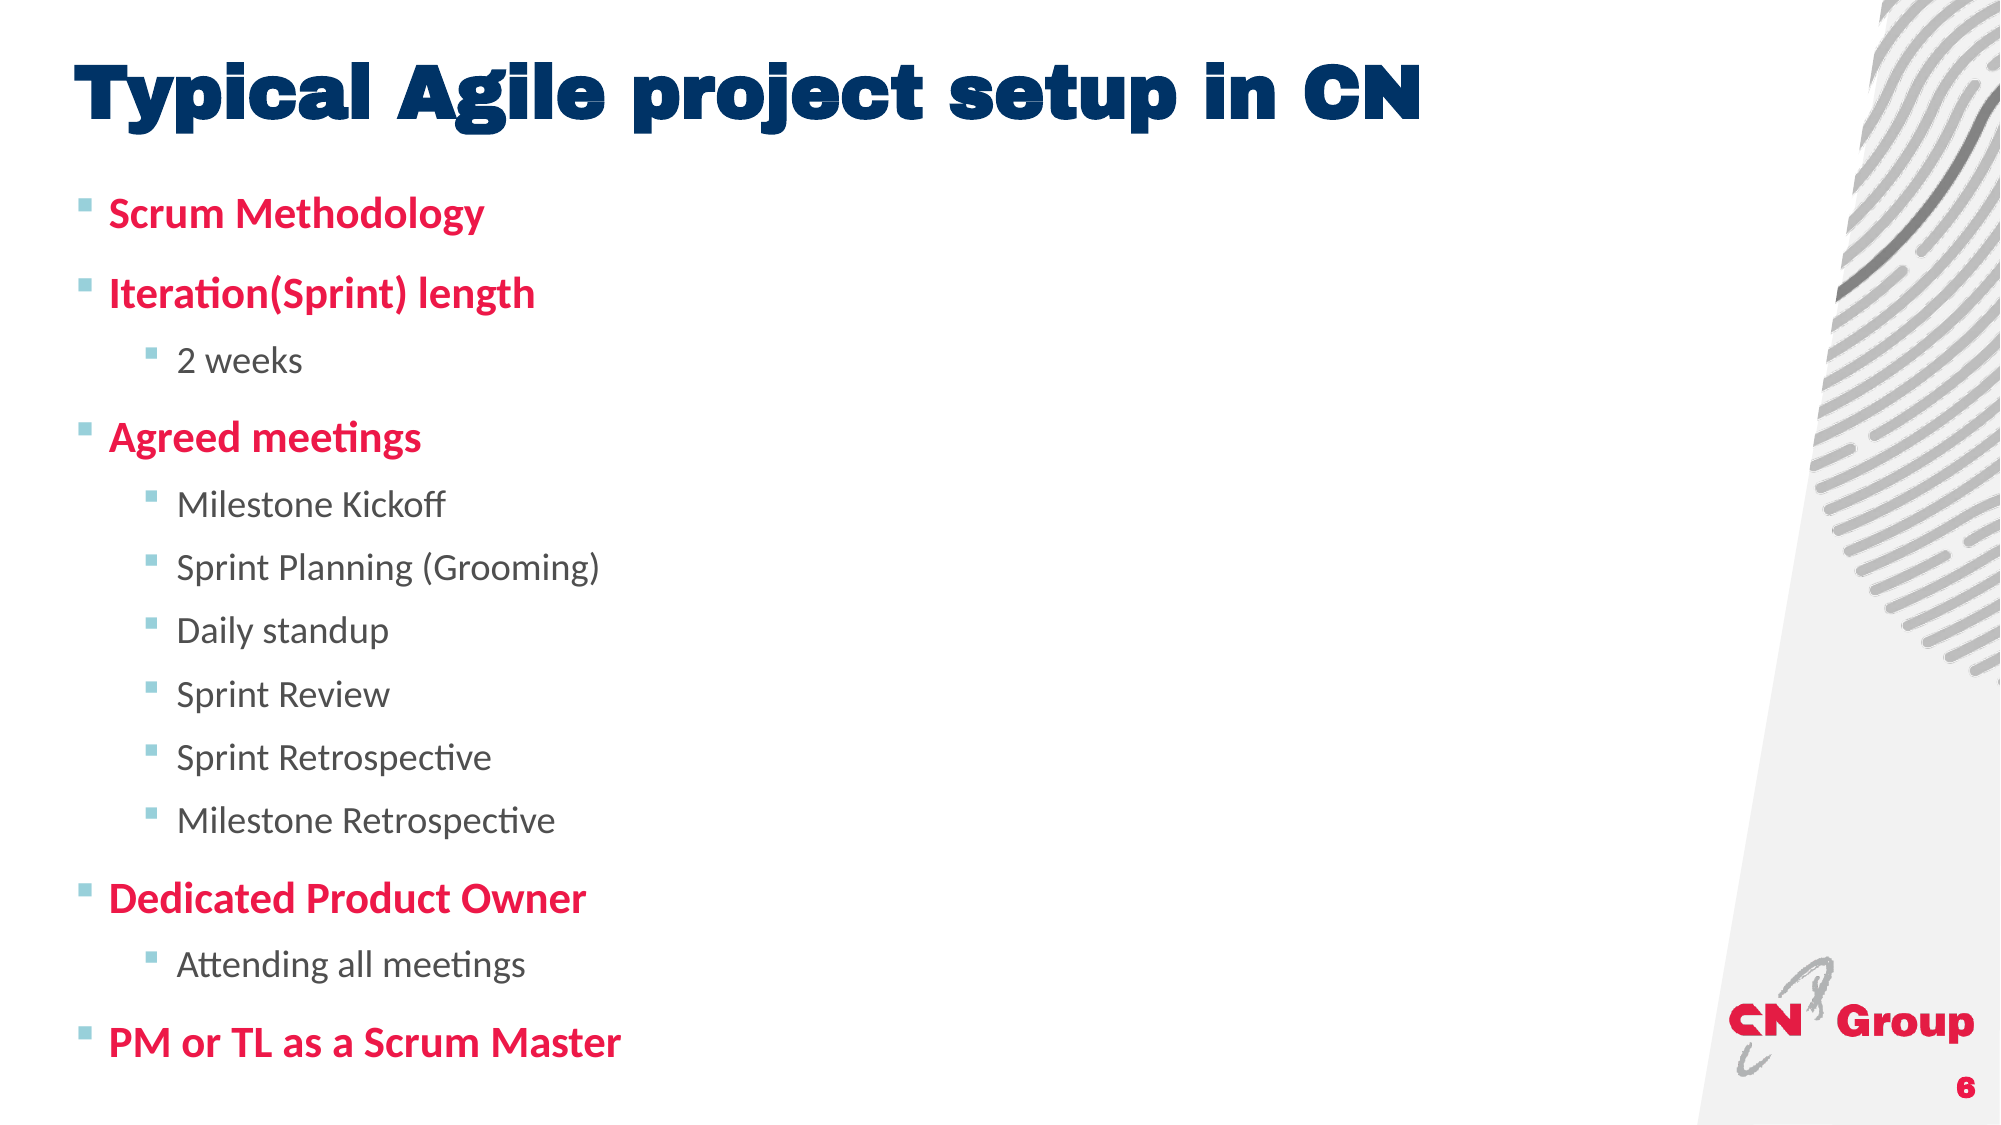

# Typical Agile project setup in CN
Scrum Methodology
Iteration(Sprint) length
2 weeks
Agreed meetings
Milestone Kickoff
Sprint Planning (Grooming)
Daily standup
Sprint Review
Sprint Retrospective
Milestone Retrospective
Dedicated Product Owner
Attending all meetings
PM or TL as a Scrum Master

6